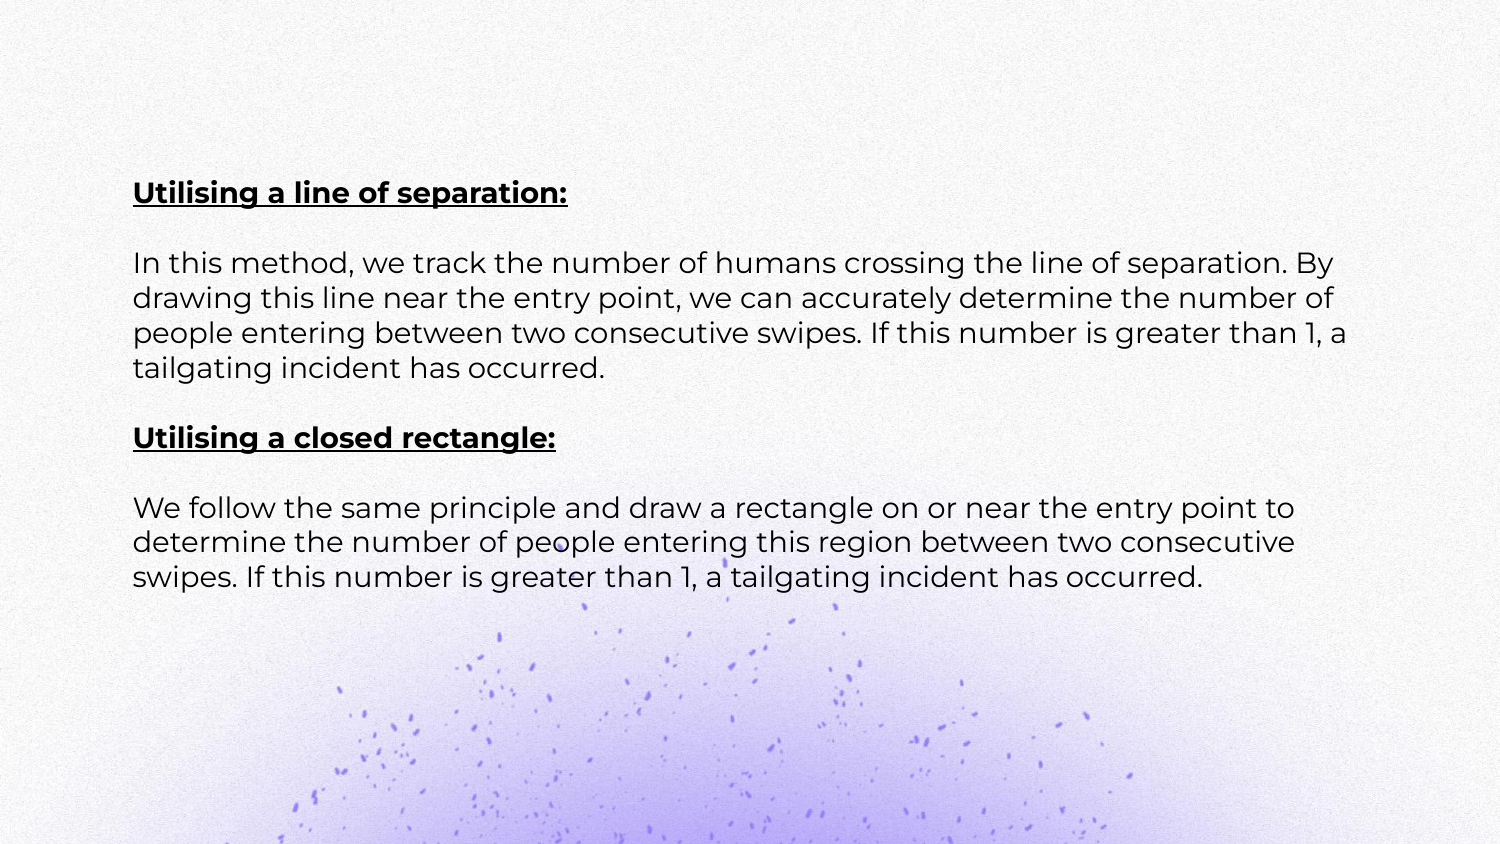

Utilising a line of separation:

In this method, we track the number of humans crossing the line of separation. By drawing this line near the entry point, we can accurately determine the number of people entering between two consecutive swipes. If this number is greater than 1, a tailgating incident has occurred.

Utilising a closed rectangle:

We follow the same principle and draw a rectangle on or near the entry point to determine the number of people entering this region between two consecutive swipes. If this number is greater than 1, a tailgating incident has occurred.